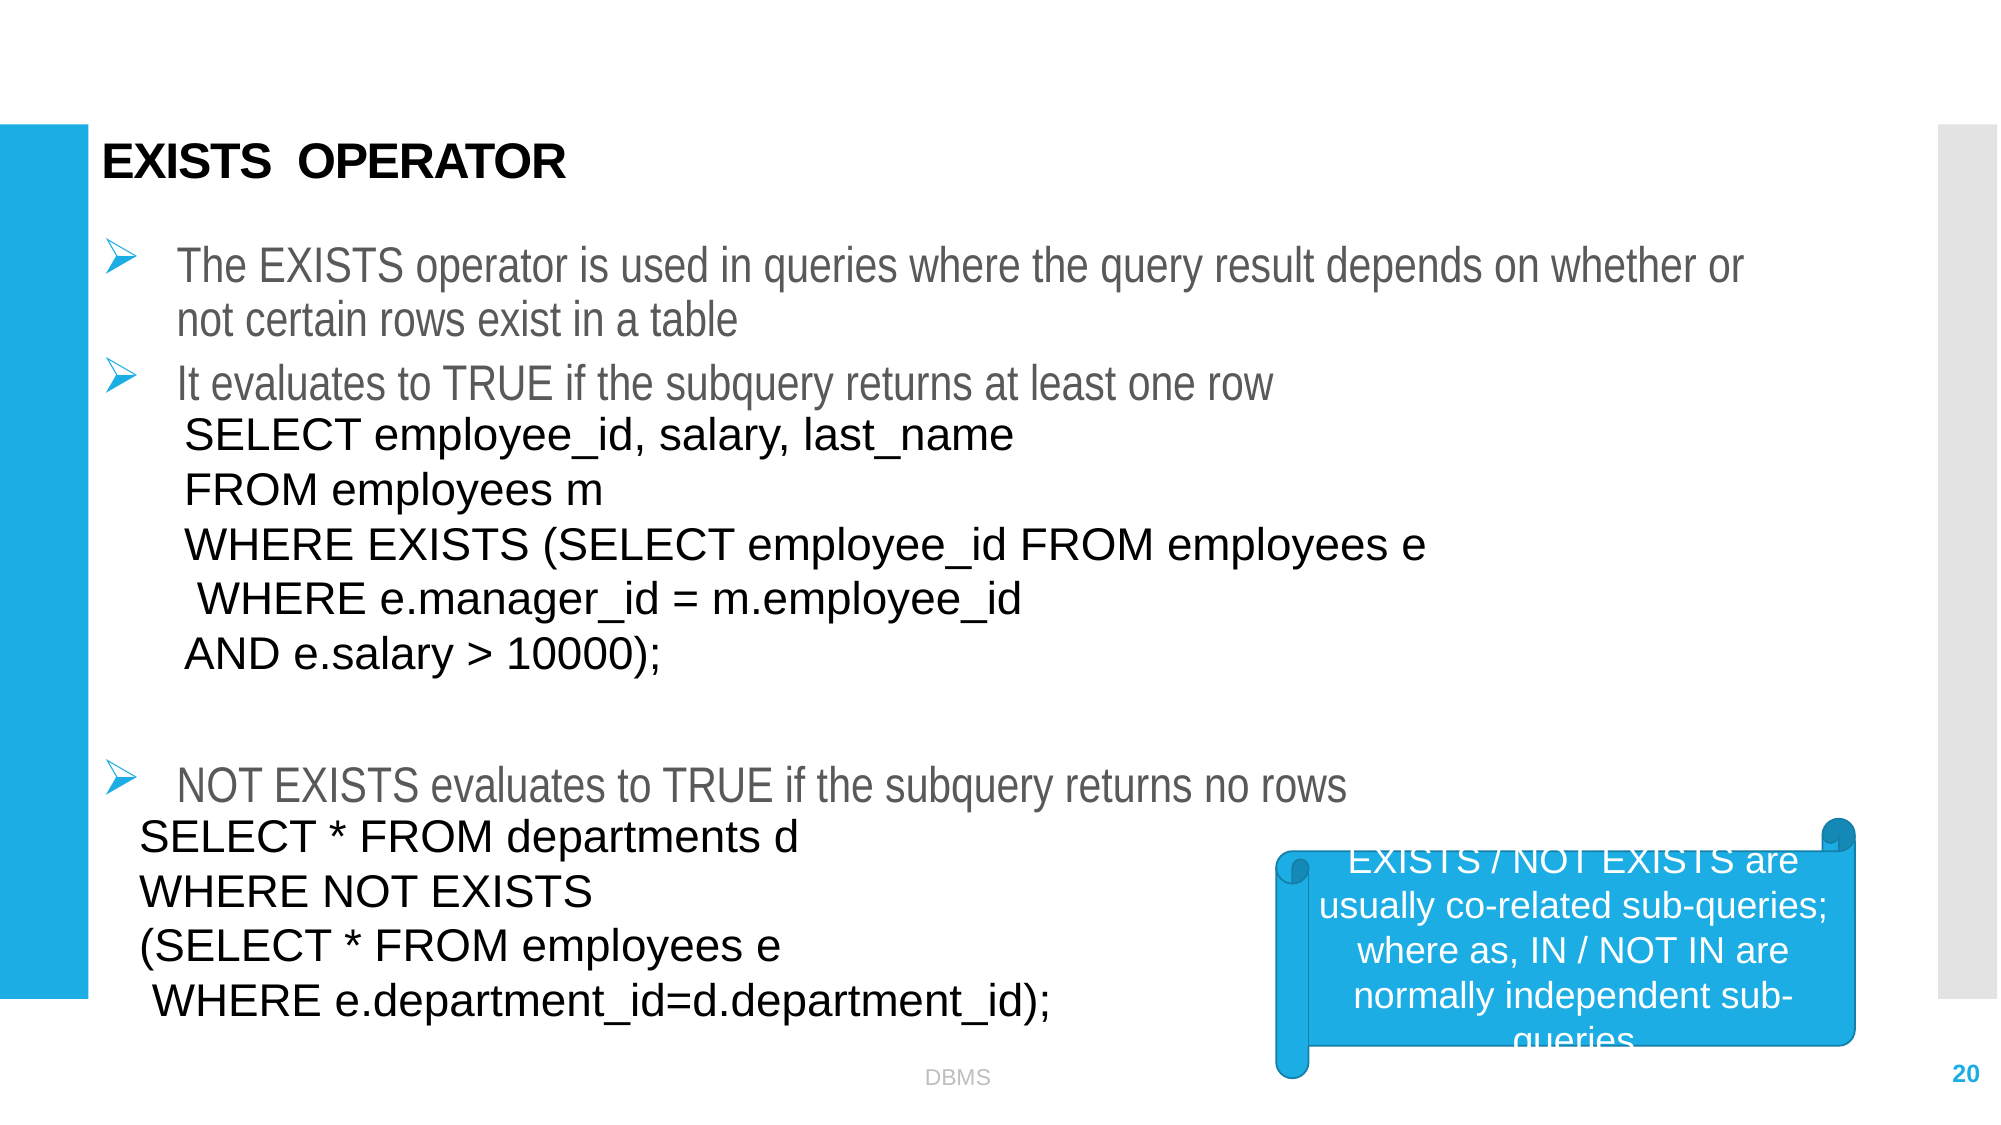

# EXISTS  OPERATOR
The EXISTS operator is used in queries where the query result depends on whether or not certain rows exist in a table
It evaluates to TRUE if the subquery returns at least one row
SELECT employee_id, salary, last_name
FROM employees m
WHERE EXISTS (SELECT employee_id FROM employees e
 WHERE e.manager_id = m.employee_id
AND e.salary > 10000);

NOT EXISTS evaluates to TRUE if the subquery returns no rows
SELECT * FROM departments d
WHERE NOT EXISTS
(SELECT * FROM employees e
 WHERE e.department_id=d.department_id);

EXISTS / NOT EXISTS are usually co-related sub-queries; where as, IN / NOT IN are normally independent sub-queries
20
DBMS